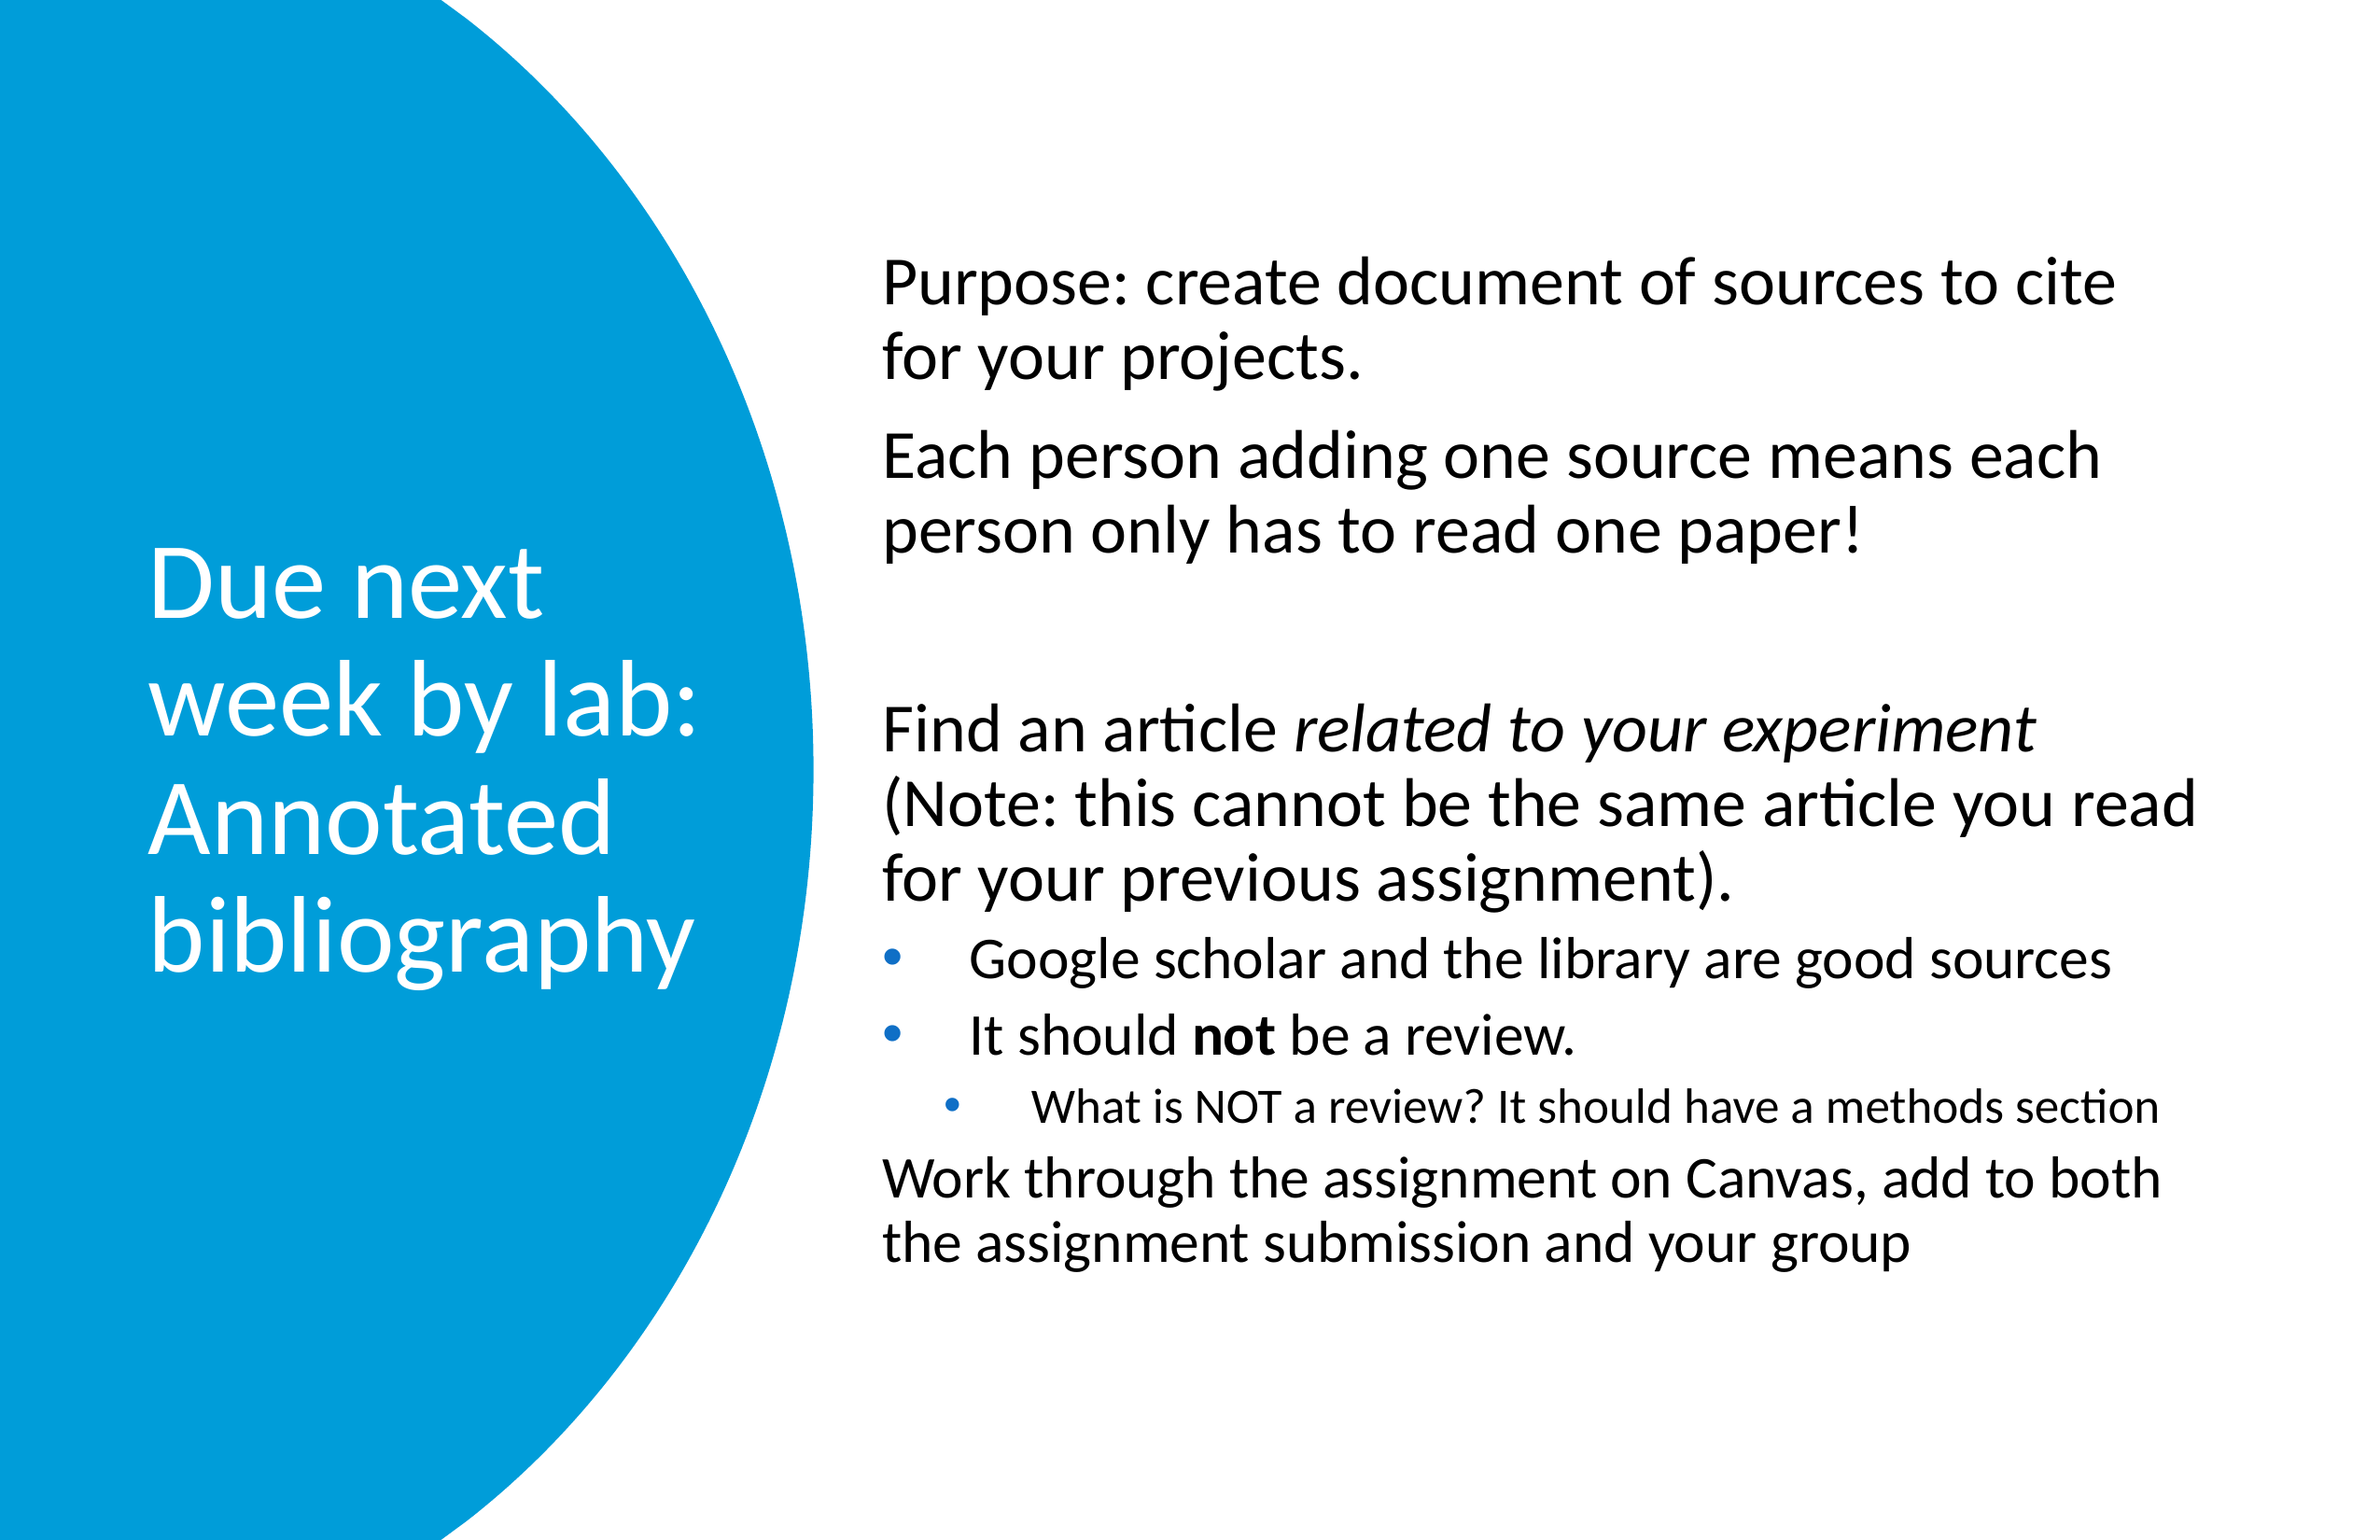

Purpose: create document of sources to cite for your projects.
Each person adding one source means each person only has to read one paper!

Find an article related to your experiment
(Note: this cannot be the same article you read for your previous assignment).
Google scholar and the library are good sources
It should not be a review.
What is NOT a review? It should have a methods section
Work through the assignment on Canvas, add to both the assignment submission and your group
# Due next week by lab: Annotated bibliography